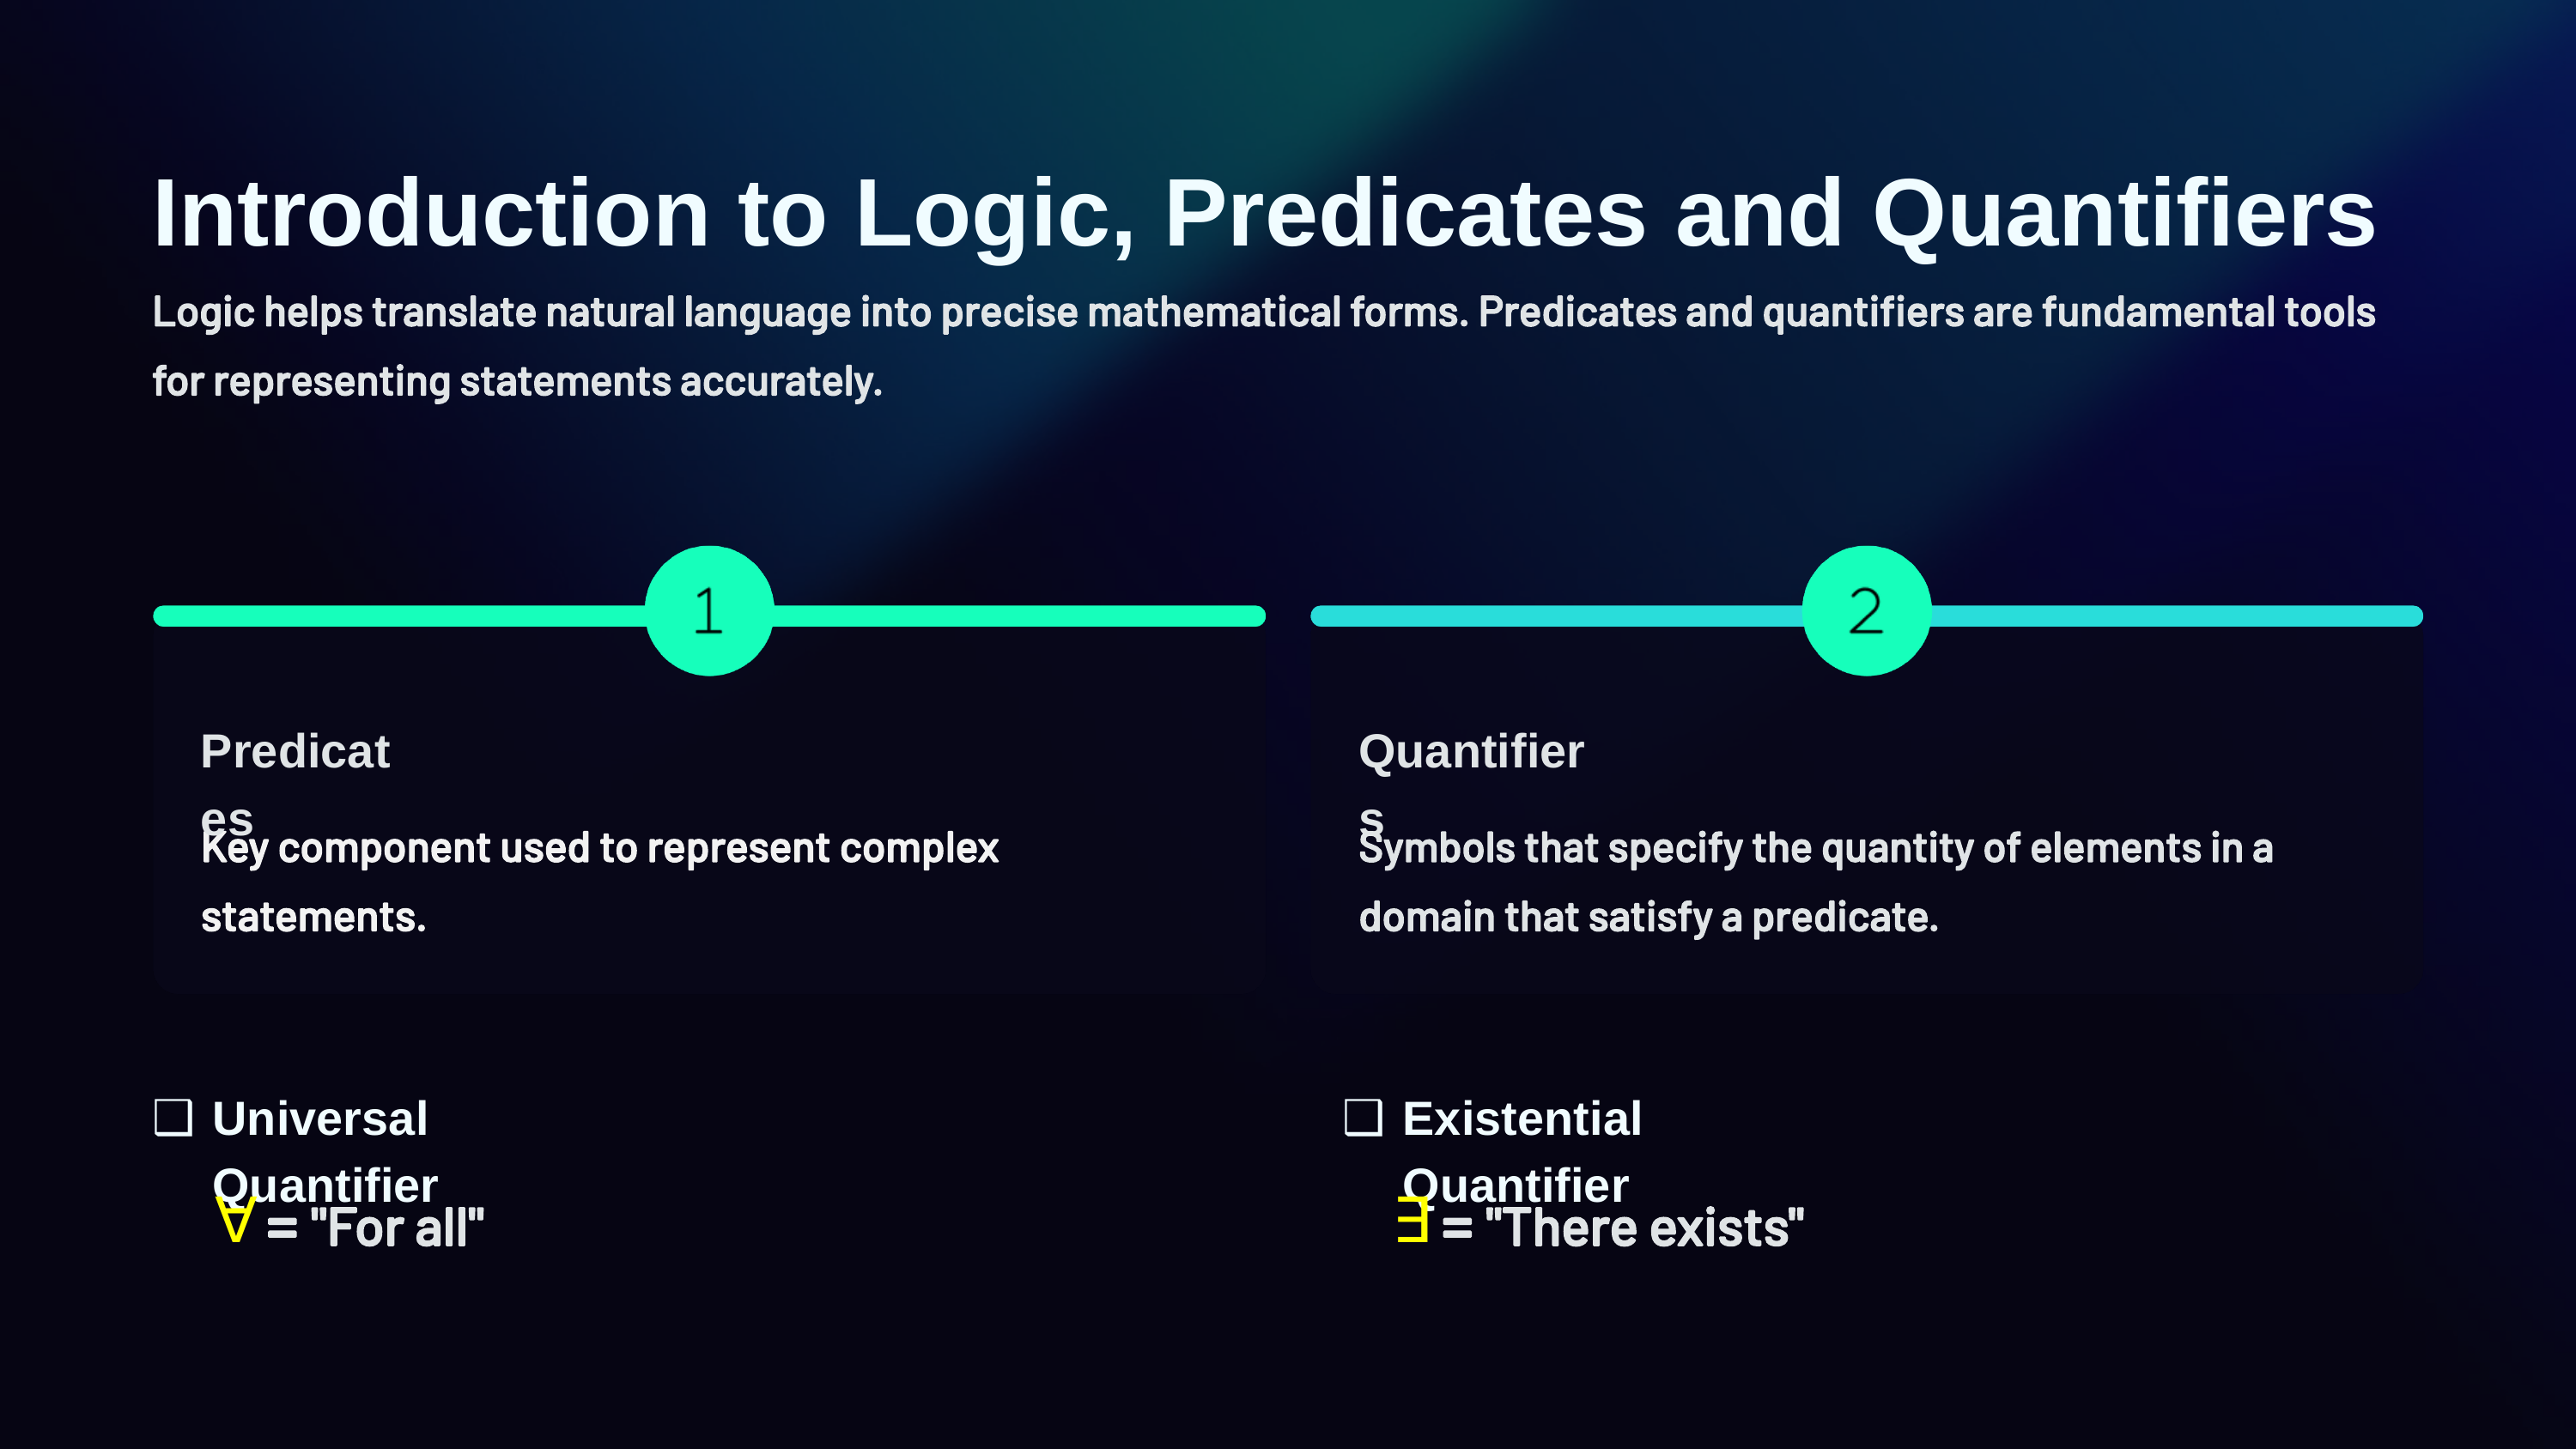

Introduction to Logic, Predicates and Quantifiers
Logic helps translate natural language into precise mathematical forms. Predicates and quantifiers are fundamental tools for representing statements accurately.

Predicates
Quantifiers
Key component used to represent complex statements.

Symbols that specify the quantity of elements in a domain that satisfy a predicate.
❑
❑
Universal Quantifier
Existential Quantifier
∀
∃
=
=
"For all"
"There exists"